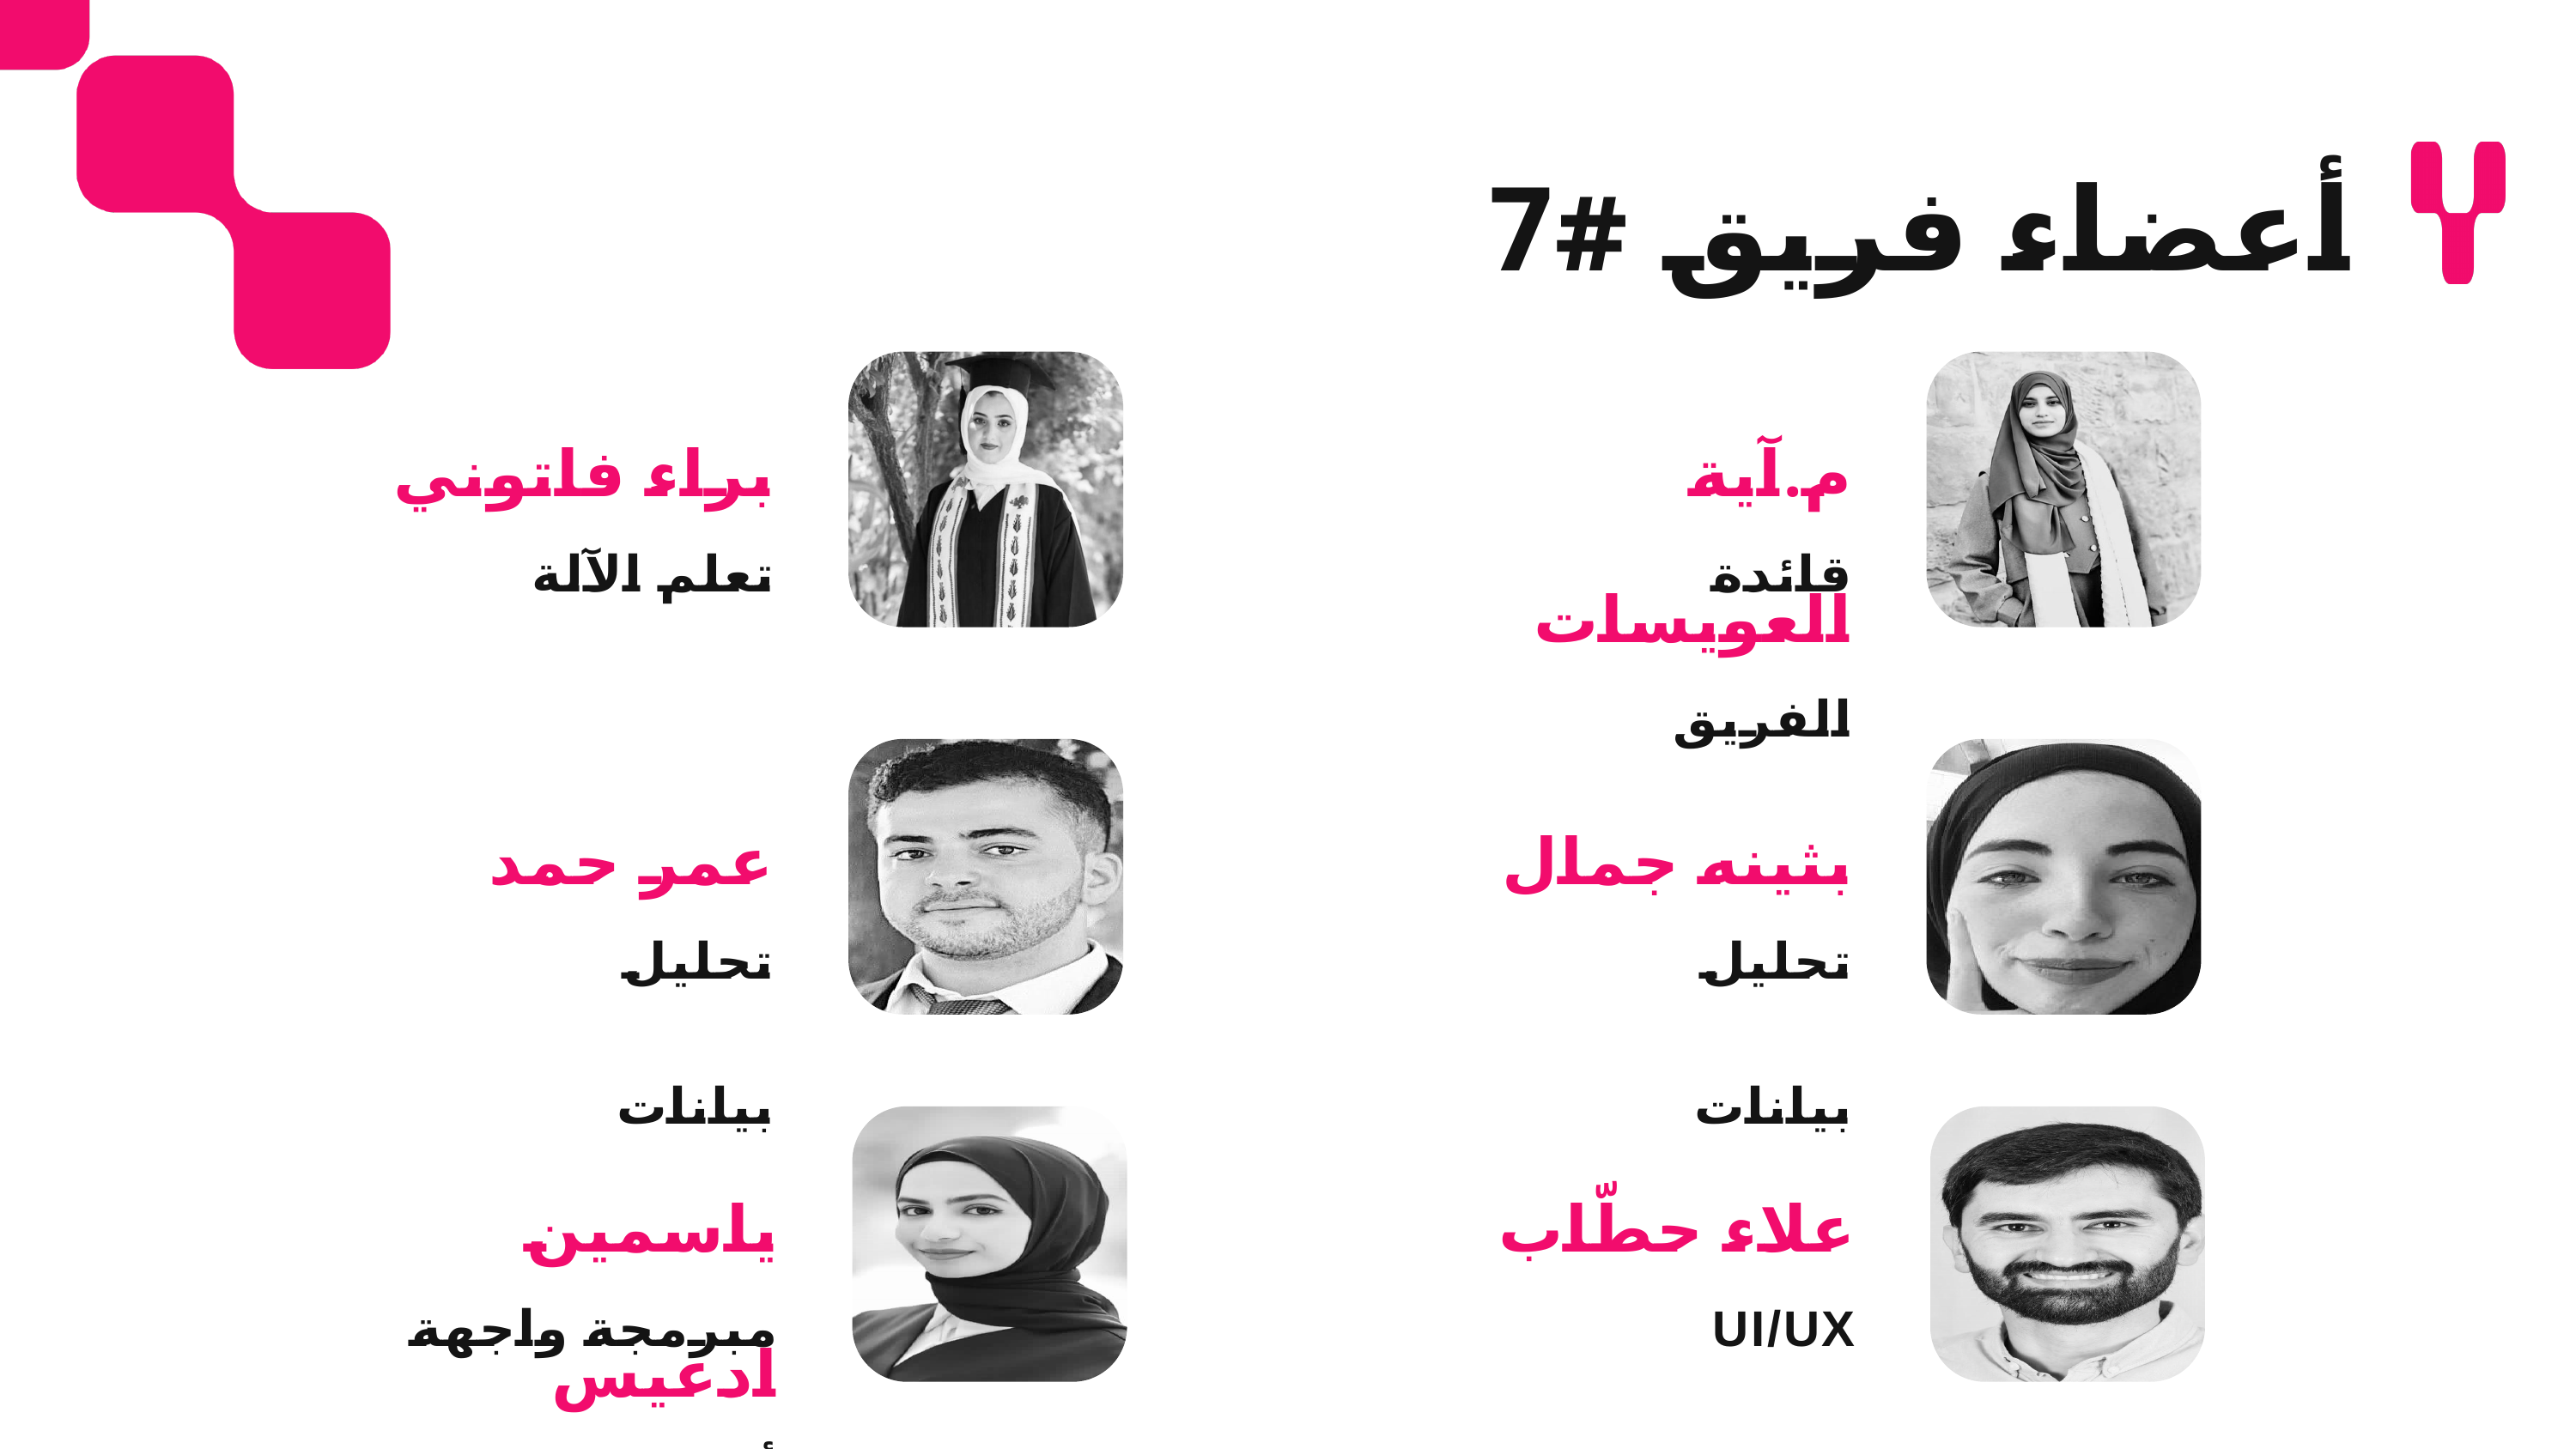

أعضاء فريق #7

براء فاتوني
تعلم الآلة

عمر حمد
تحليل بيانات

ياسمين ادعيس
مبرمجة واجهة أمامية

م.آية العويسات
قائدة الفريق

بثينه جمال
تحليل بيانات

علاء حطّاب
UI/UX